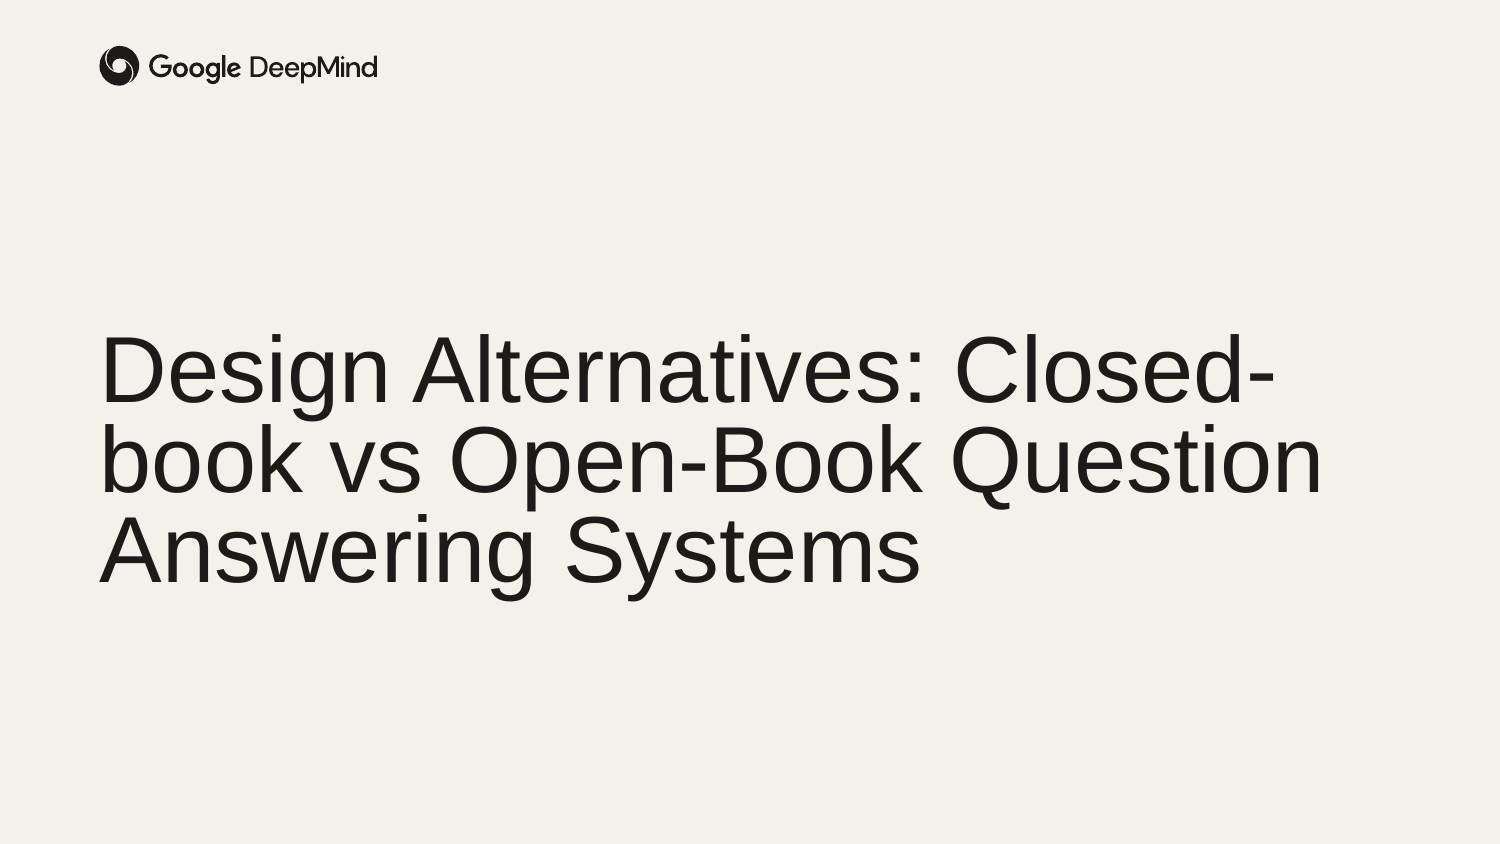

# Design Alternatives: Closed-book vs Open-Book Question Answering Systems